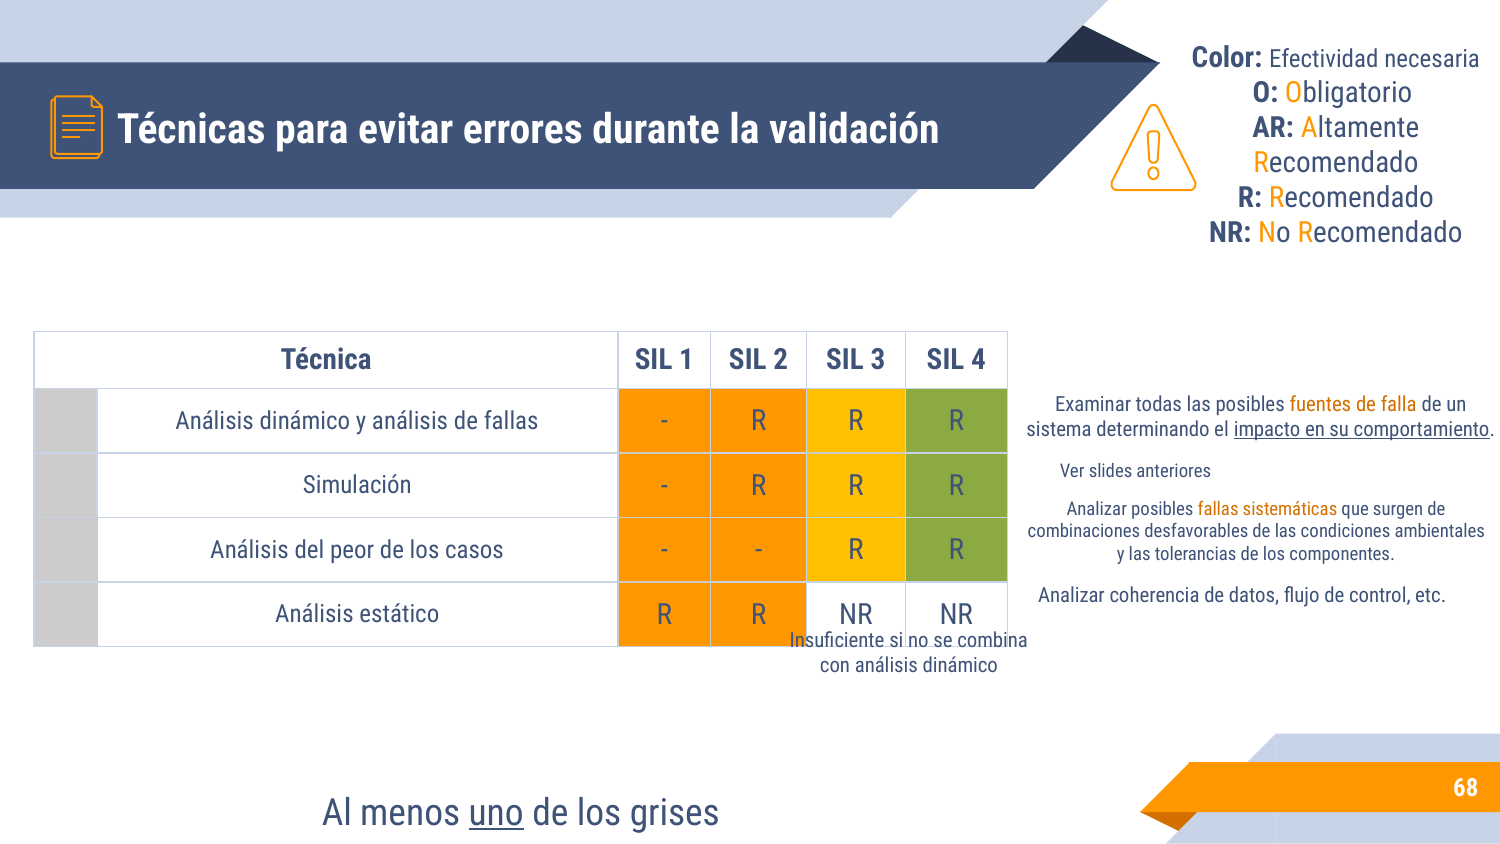

# Técnicas para evitar errores durante la validación
Color: Efectividad necesaria
O: Obligatorio
AR: Altamente Recomendado
R: Recomendado
NR: No Recomendado

| Técnica |  | SIL 1 | SIL 2 | SIL 3 | SIL 4 |
| --- | --- | --- | --- | --- | --- |
|  | Análisis dinámico y análisis de fallas | - | R | R | R |
|  | Simulación | - | R | R | R |
|  | Análisis del peor de los casos | - | - | R | R |
|  | Análisis estático | R | R | NR | NR |
Examinar todas las posibles fuentes de falla de un sistema determinando el impacto en su comportamiento.
Ver slides anteriores
Analizar posibles fallas sistemáticas que surgen de combinaciones desfavorables de las condiciones ambientales y las tolerancias de los componentes.
Analizar coherencia de datos, flujo de control, etc.
Insuficiente si no se combina con análisis dinámico
68
Al menos uno de los grises